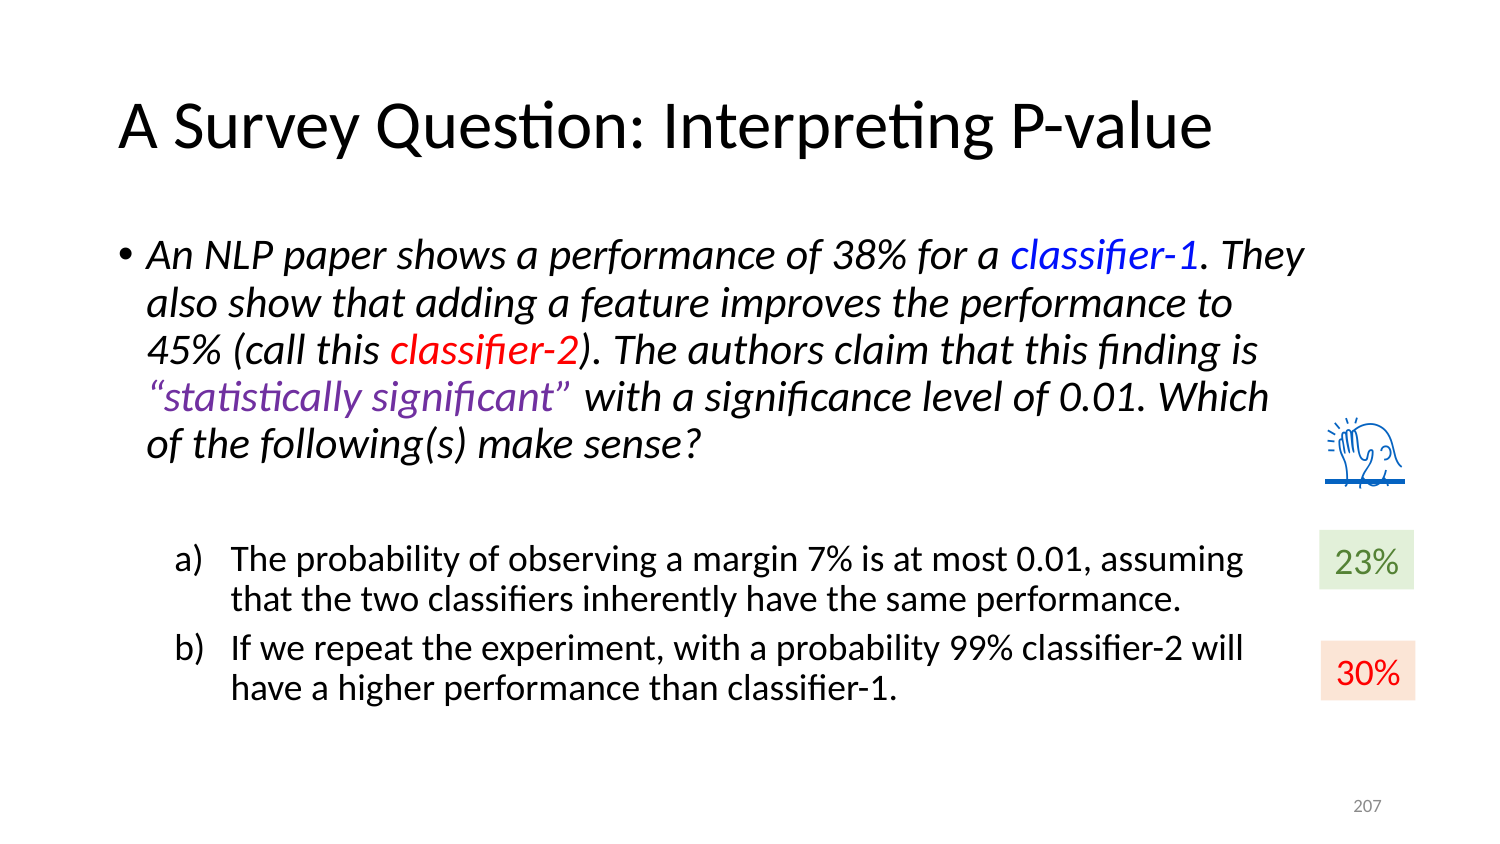

# A Survey Question: Interpreting P-value
An NLP paper shows a performance of 38% for a classifier-1. They also show that adding a feature improves the performance to 45% (call this classifier-2). The authors claim that this finding is “statistically significant” with a significance level of 0.01. Which of the following(s) make sense?

The probability of observing a margin 7% is at most 0.01, assuming that the two classifiers inherently have the same performance.
If we repeat the experiment, with a probability 99% classifier-2 will have a higher performance than classifier-1.
🤦
23%
30%
207